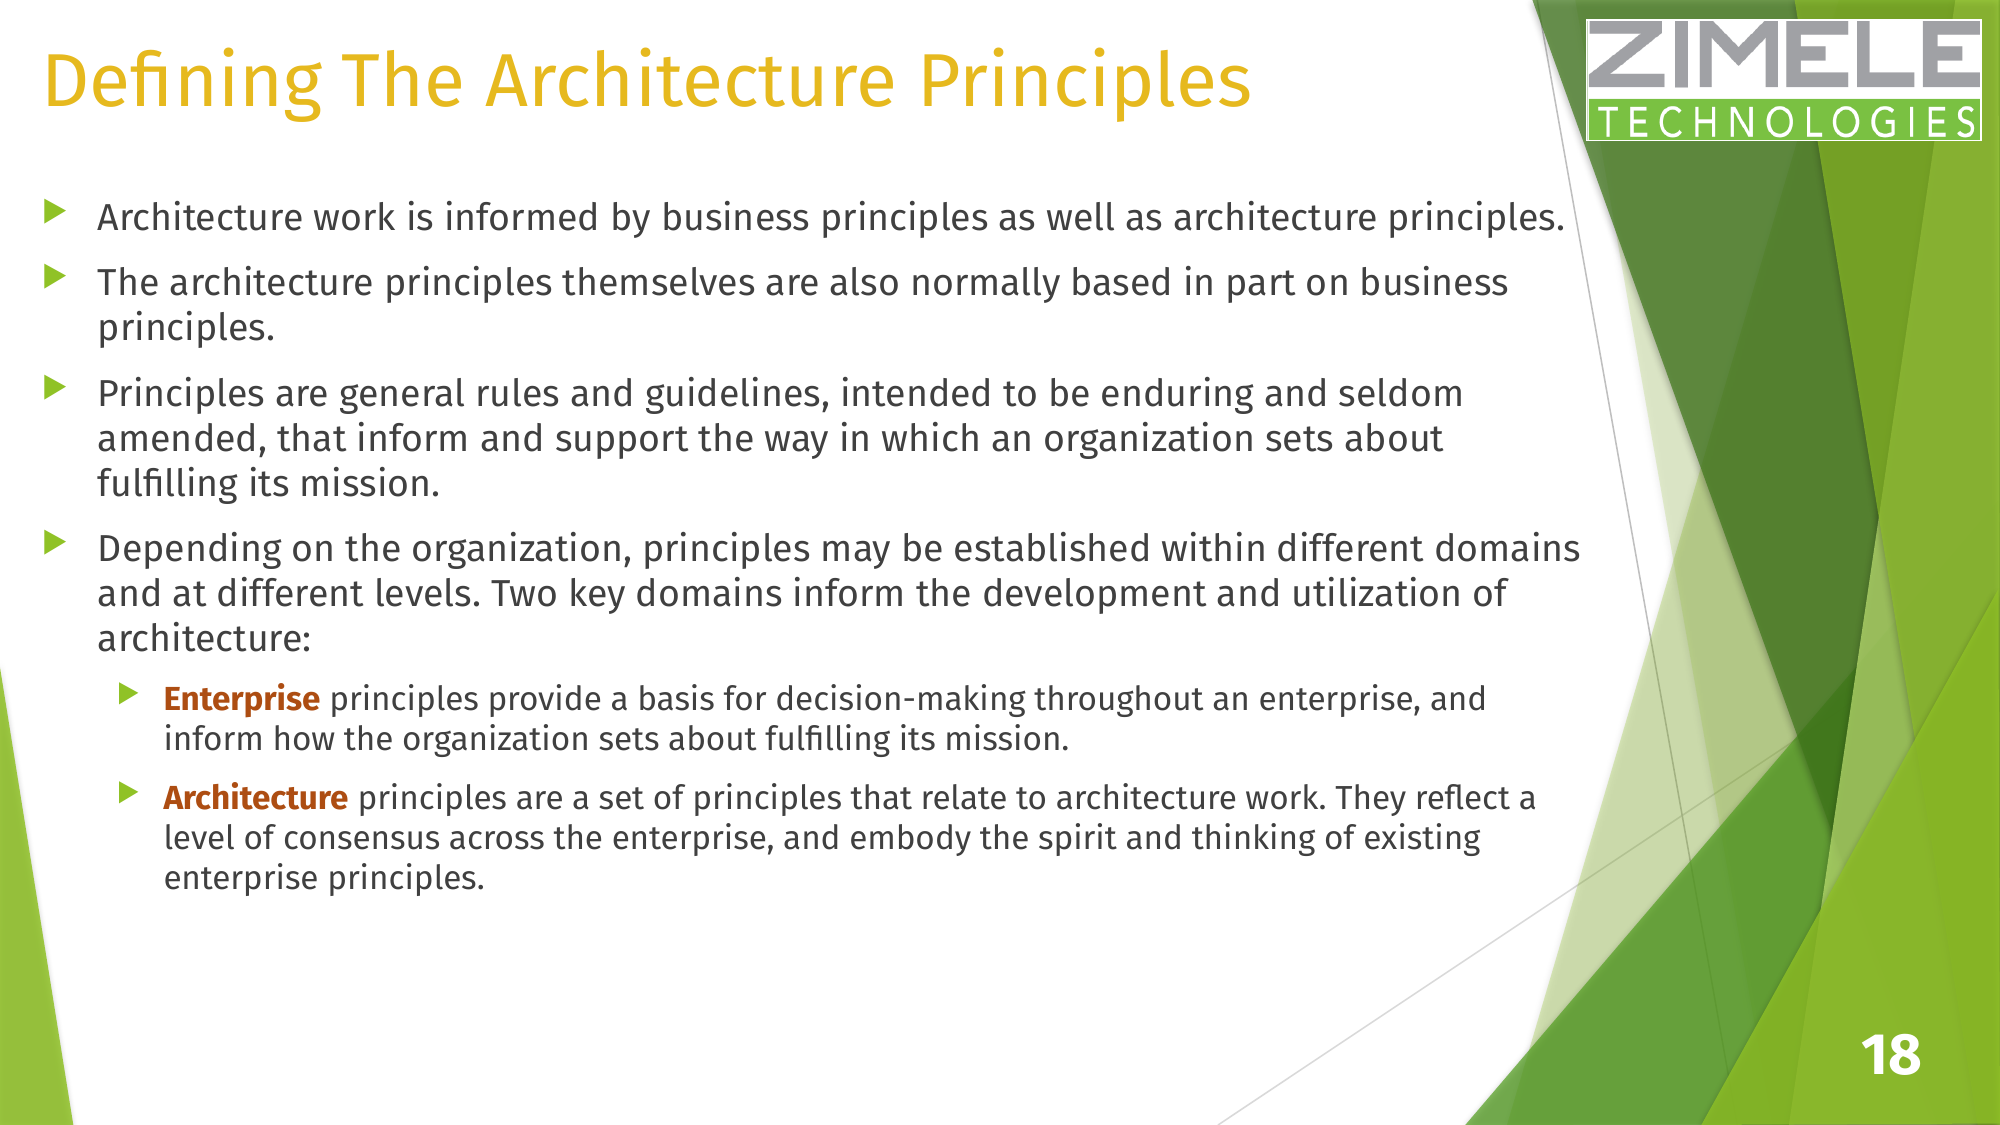

# Defining The Architecture Principles
Architecture work is informed by business principles as well as architecture principles.
The architecture principles themselves are also normally based in part on business principles.
Principles are general rules and guidelines, intended to be enduring and seldom amended, that inform and support the way in which an organization sets about fulfilling its mission.
Depending on the organization, principles may be established within different domains and at different levels. Two key domains inform the development and utilization of architecture:
Enterprise principles provide a basis for decision-making throughout an enterprise, and inform how the organization sets about fulfilling its mission.
Architecture principles are a set of principles that relate to architecture work. They reflect a level of consensus across the enterprise, and embody the spirit and thinking of existing enterprise principles.

18